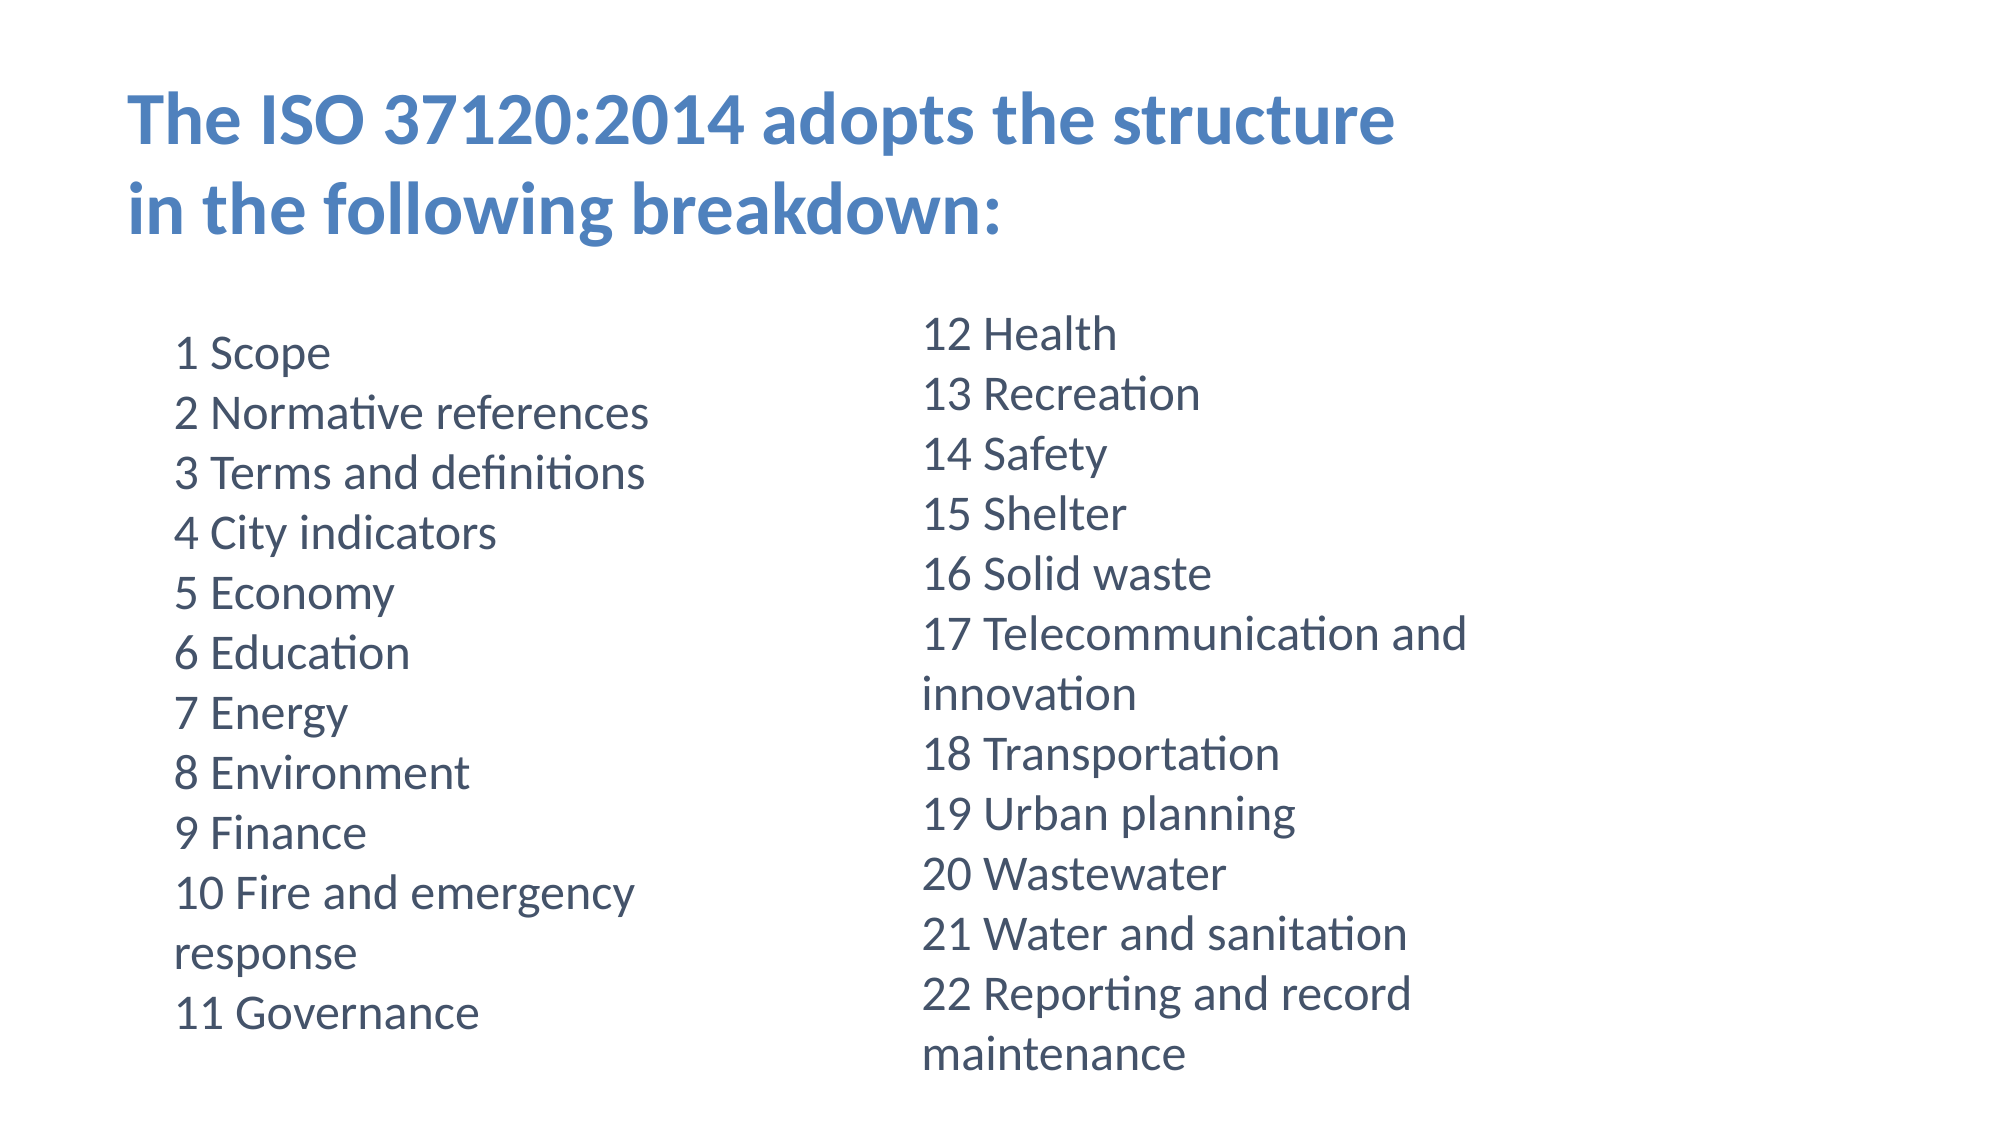

The ISO 37120:2014 adopts the structure in the following breakdown:
# 1 Scope 2 Normative references 3 Terms and definitions 4 City indicators 5 Economy 6 Education 7 Energy 8 Environment 9 Finance 10 Fire and emergency response 11 Governance
12 Health
13 Recreation
14 Safety
15 Shelter
16 Solid waste
17 Telecommunication and innovation
18 Transportation
19 Urban planning
20 Wastewater
21 Water and sanitation
22 Reporting and record maintenance